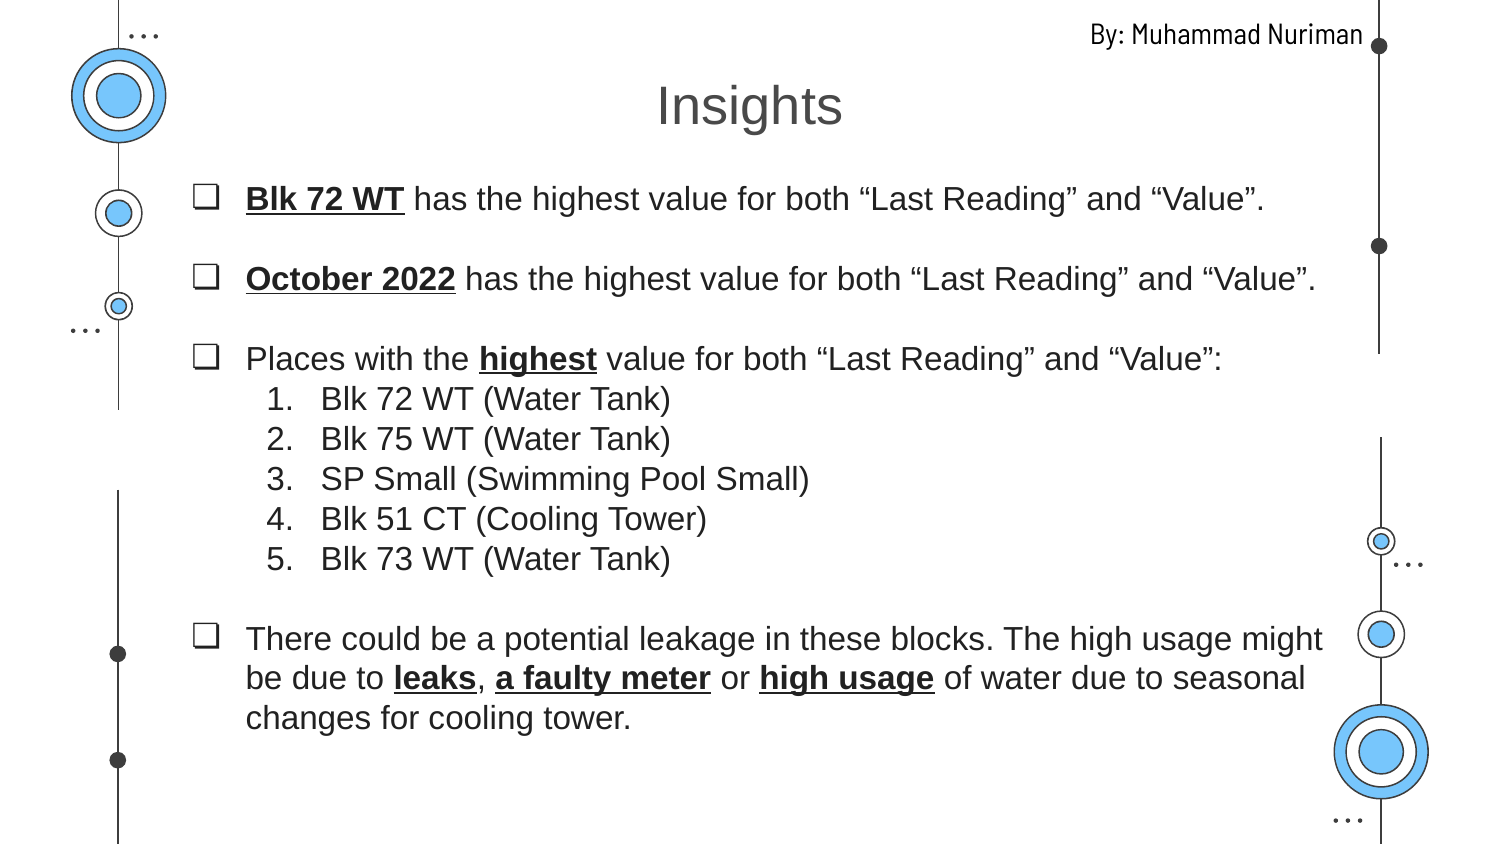

By: Muhammad Nuriman
# Insights
Blk 72 WT has the highest value for both “Last Reading” and “Value”.

October 2022 has the highest value for both “Last Reading” and “Value”.

Places with the highest value for both “Last Reading” and “Value”:
Blk 72 WT (Water Tank)
Blk 75 WT (Water Tank)
SP Small (Swimming Pool Small)
Blk 51 CT (Cooling Tower)
Blk 73 WT (Water Tank)

There could be a potential leakage in these blocks. The high usage might be due to leaks, a faulty meter or high usage of water due to seasonal changes for cooling tower.